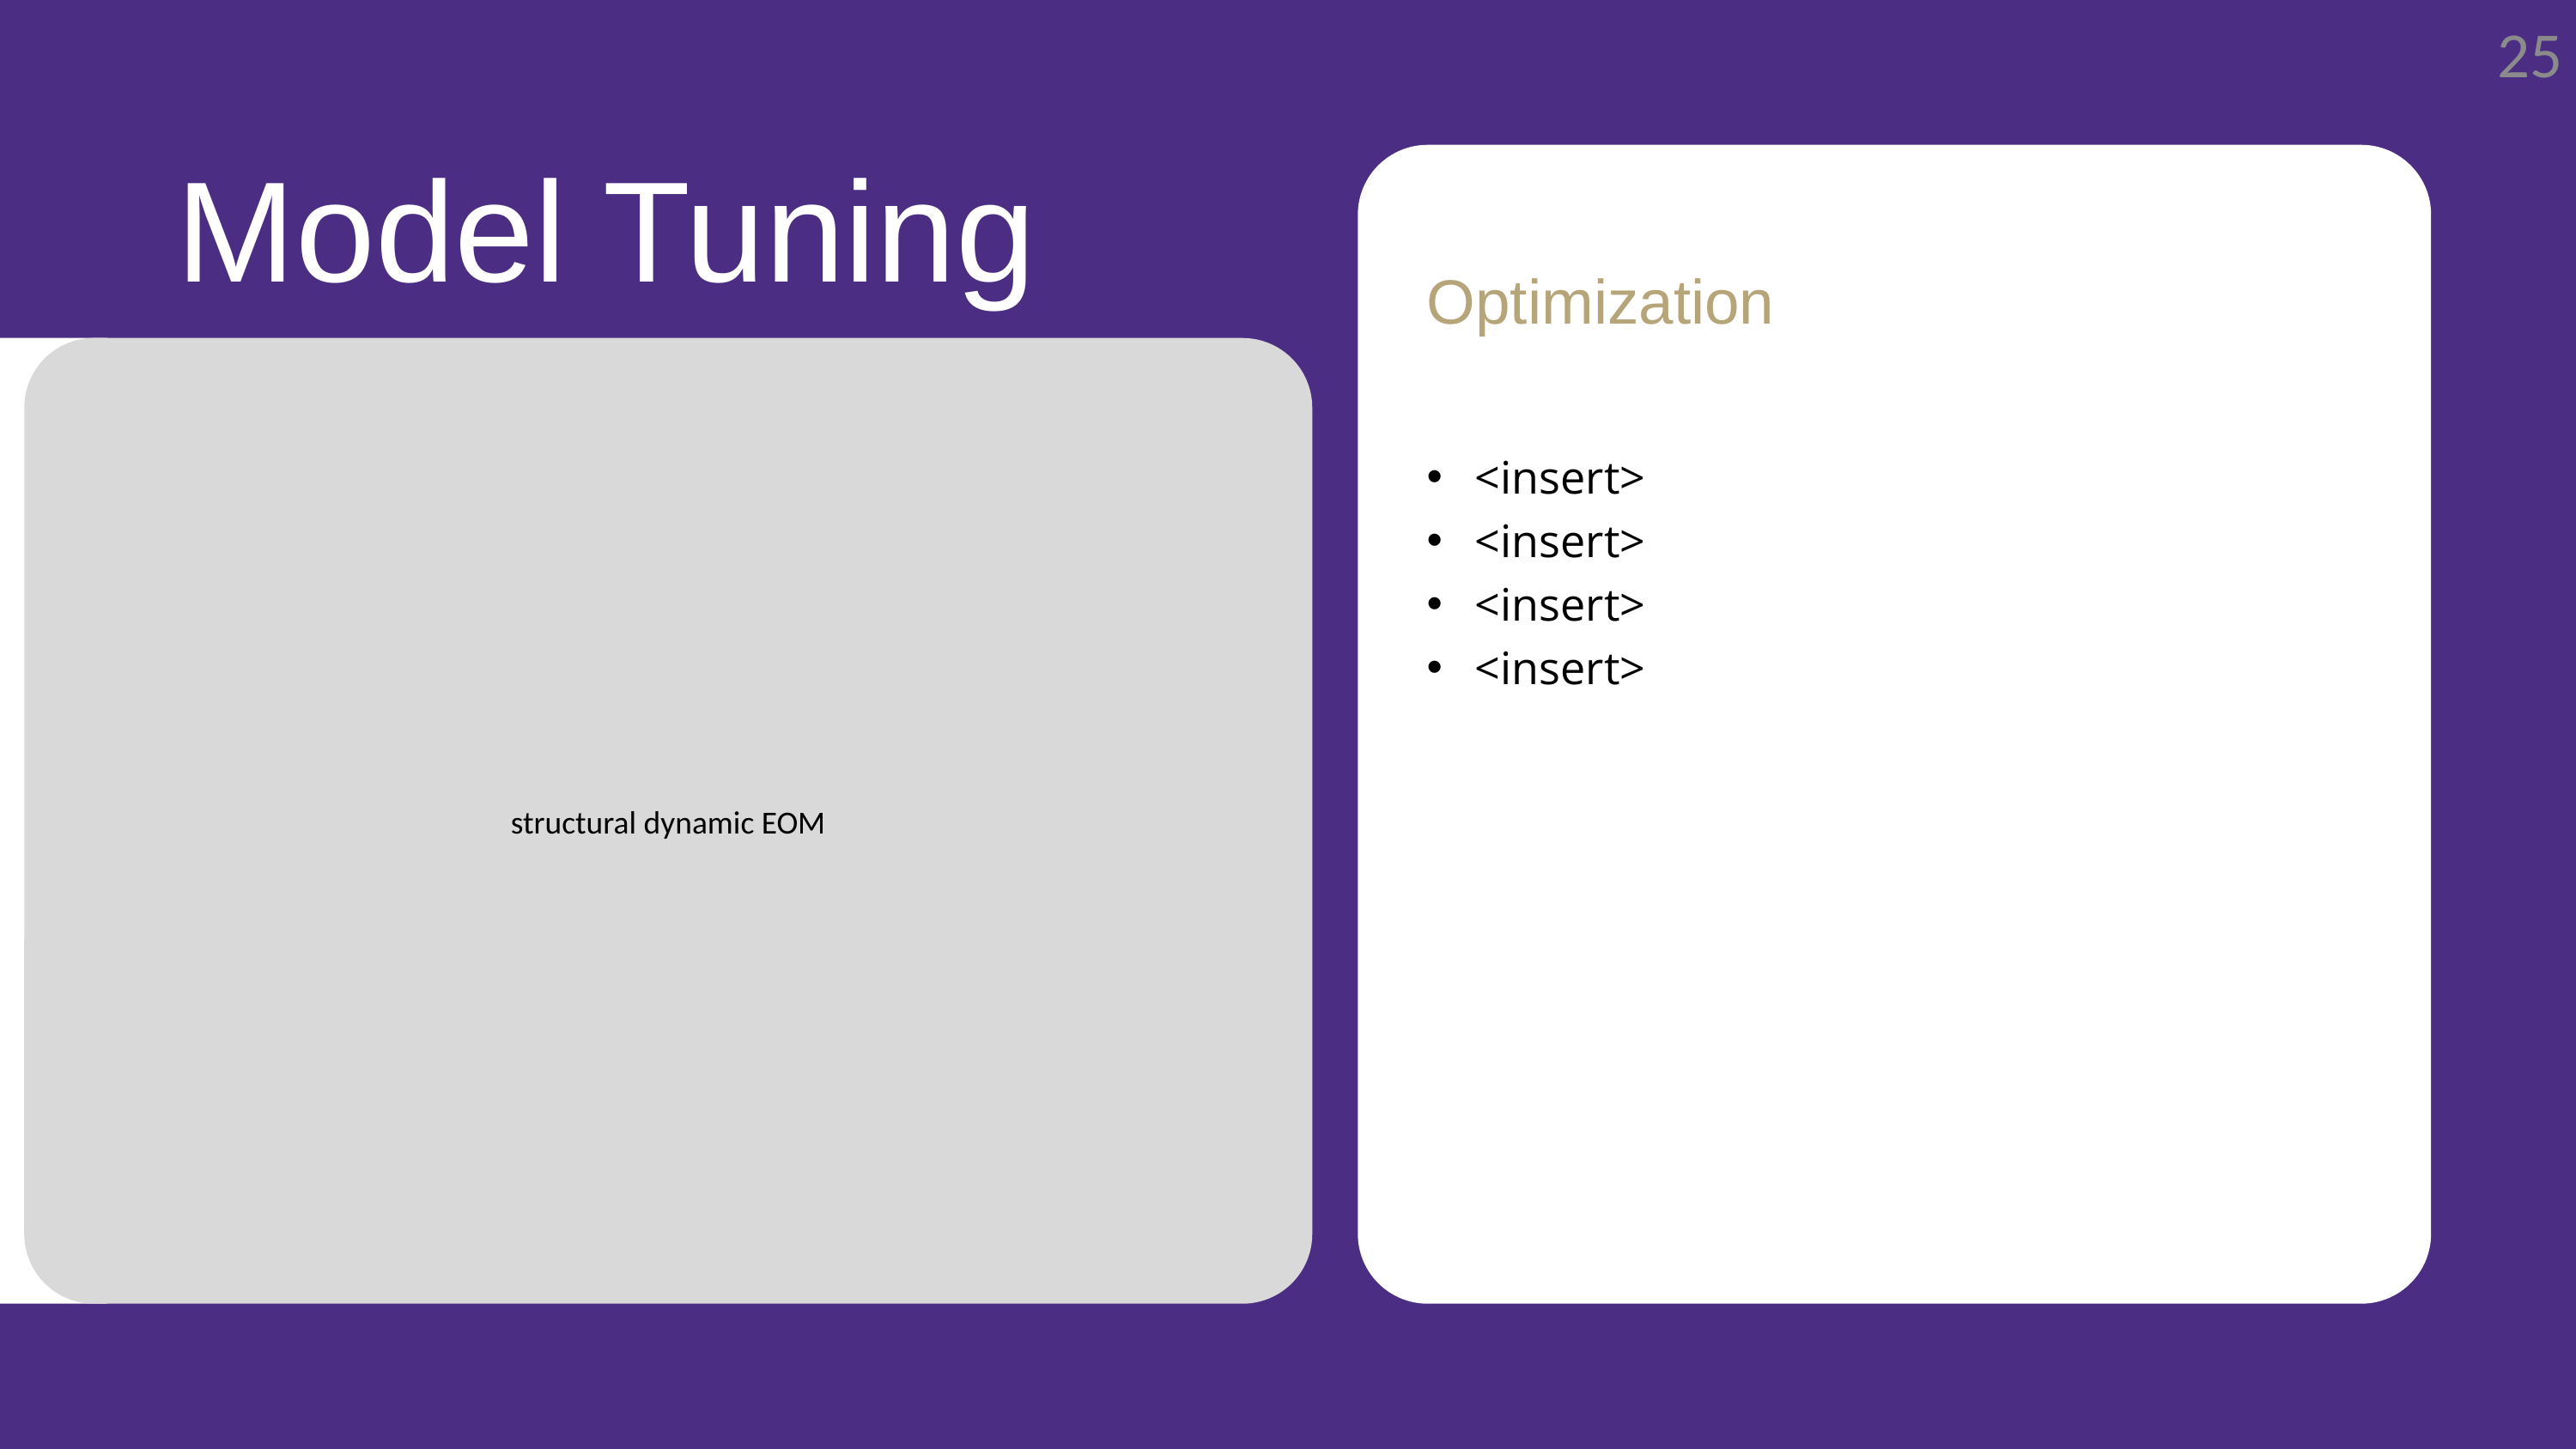

25
Model Tuning

Optimization
<insert>
<insert>
<insert>
<insert>

structural dynamic EOM